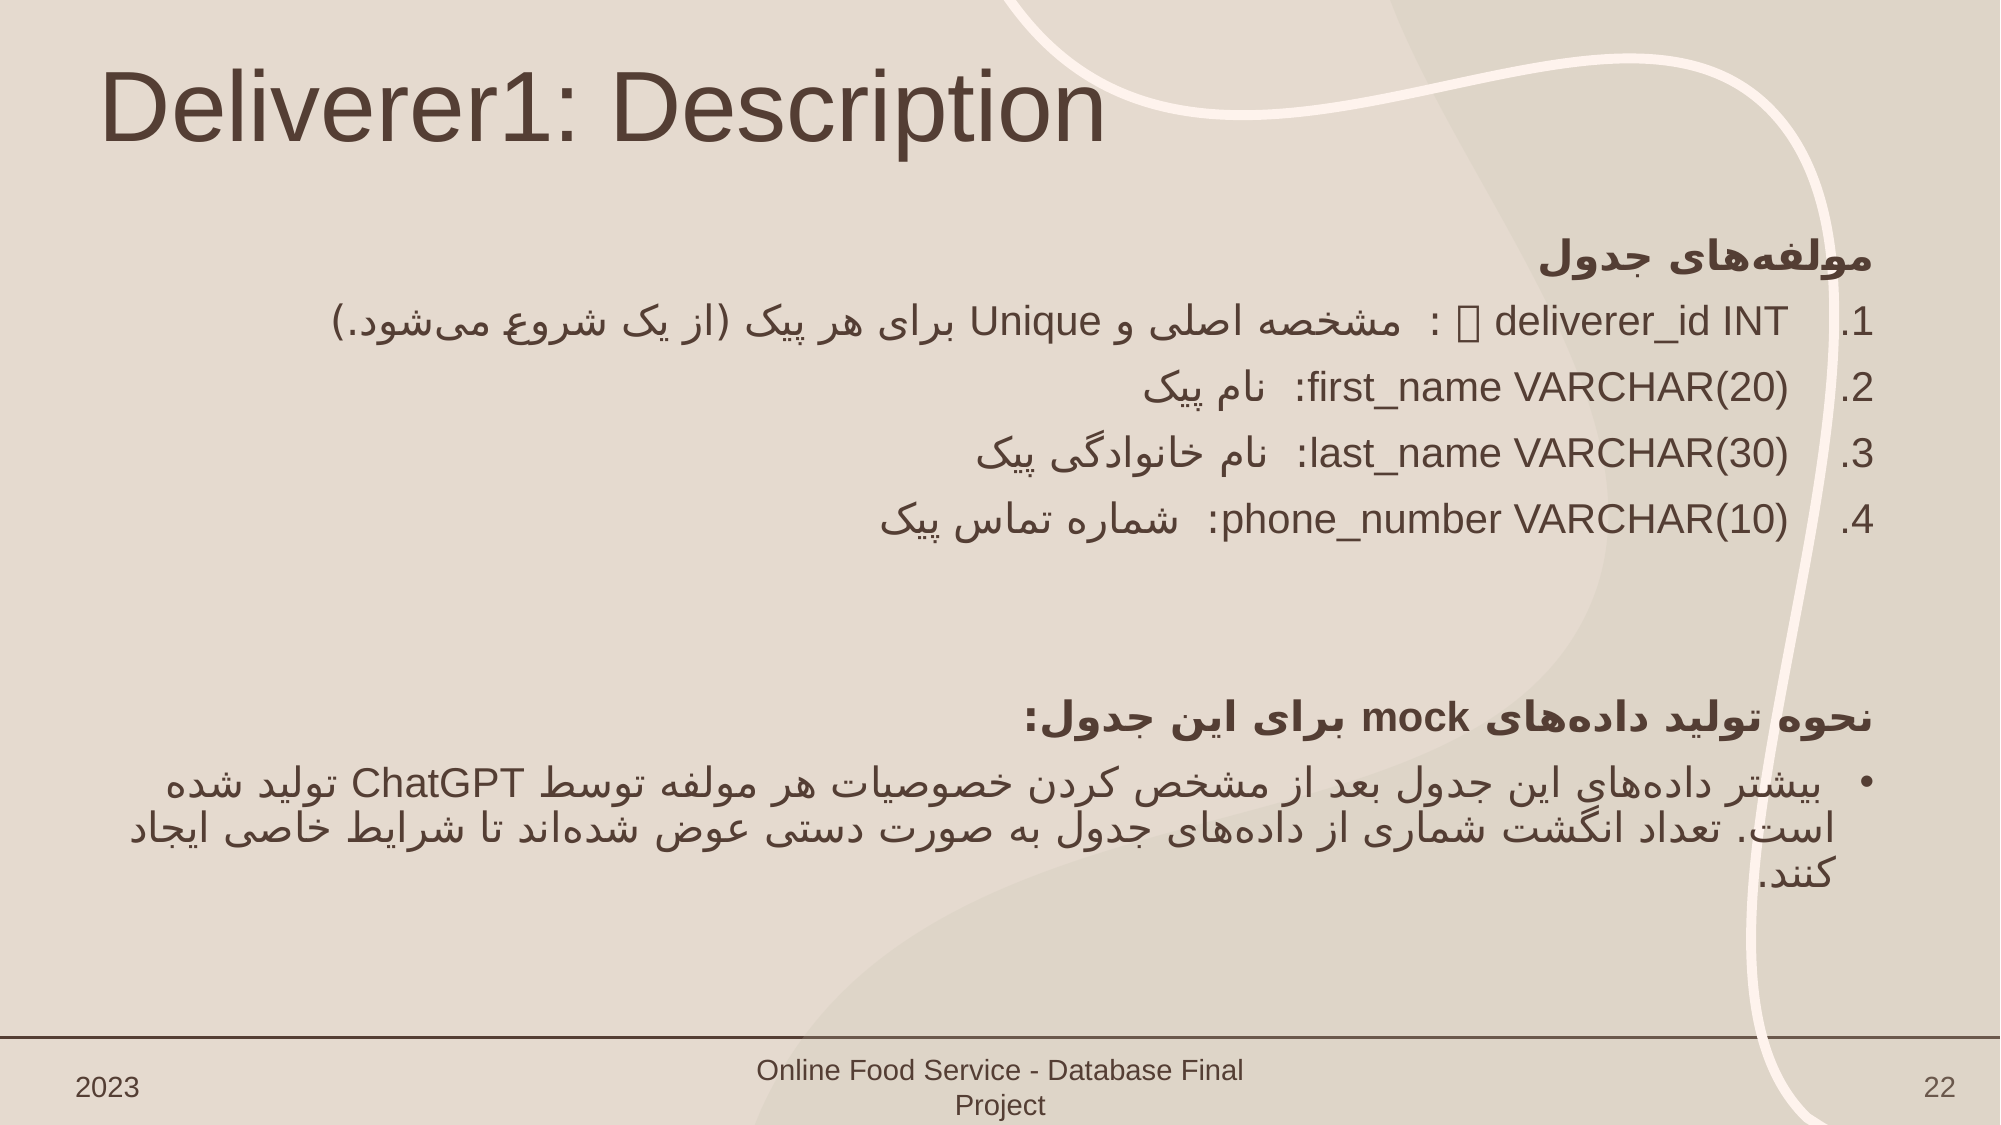

# Deliverer1: Description
مولفه‌های جدول
deliverer_id INT 🗝 :  مشخصه اصلی و Unique برای هر پیک (از یک شروع می‌شود.)
first_name VARCHAR(20):  نام پیک
last_name VARCHAR(30):  نام خانوادگی پیک
phone_number VARCHAR(10):  شماره تماس پیک

نحوه تولید داده‌های mock برای این جدول:
 بیشتر داده‌های این جدول بعد از مشخص کردن خصوصیات هر مولفه توسط ChatGPT تولید شده است. تعداد انگشت شماری از داده‌های جدول به صورت دستی عوض شده‌اند تا شرایط خاصی ایجاد کنند.
2023
Online Food Service - Database Final Project
22